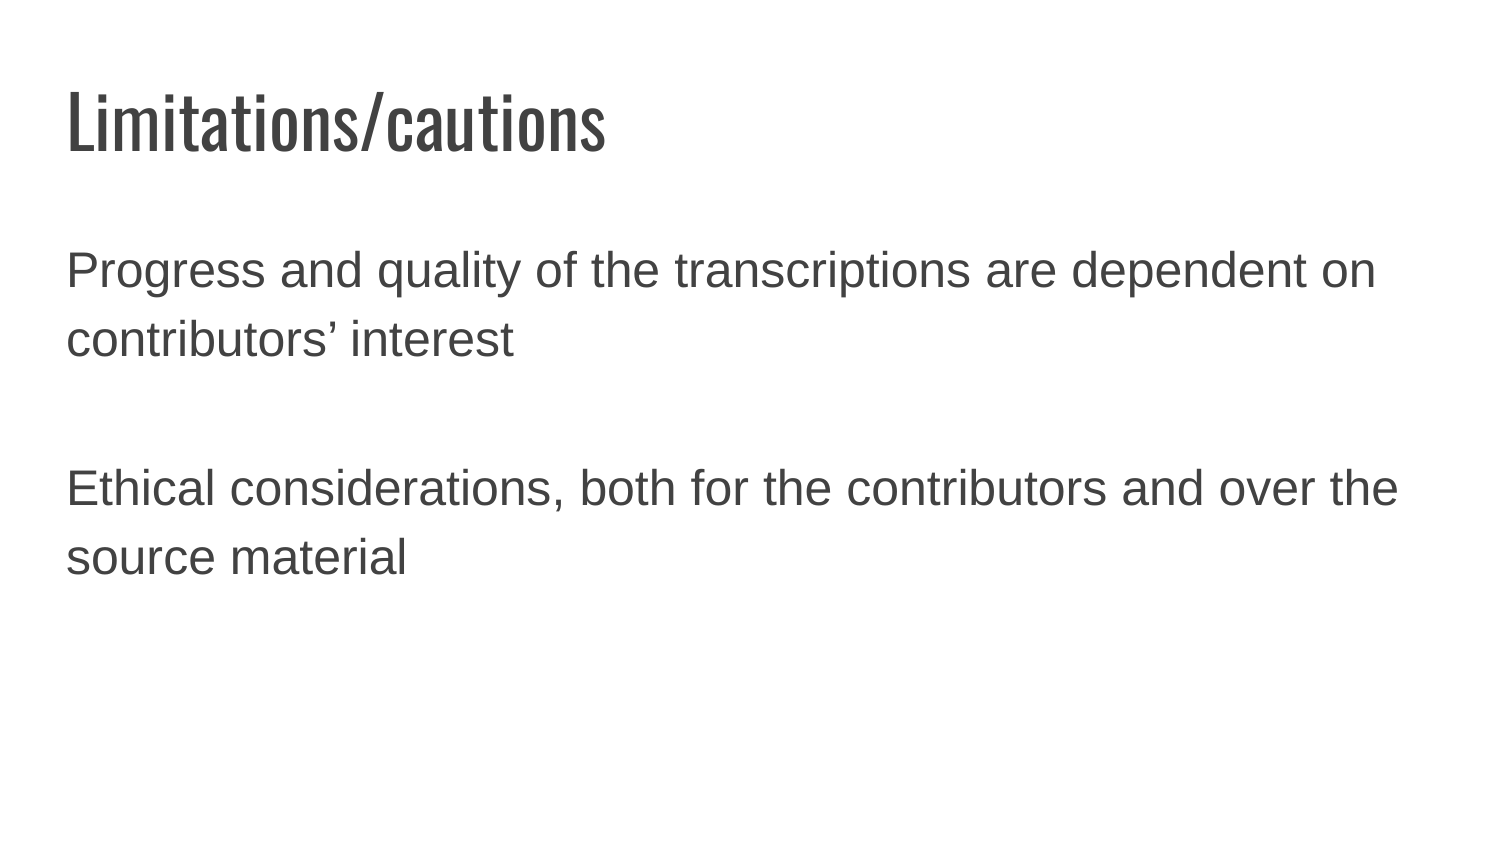

# Limitations/cautions
Progress and quality of the transcriptions are dependent on contributors’ interest

Ethical considerations, both for the contributors and over the source material